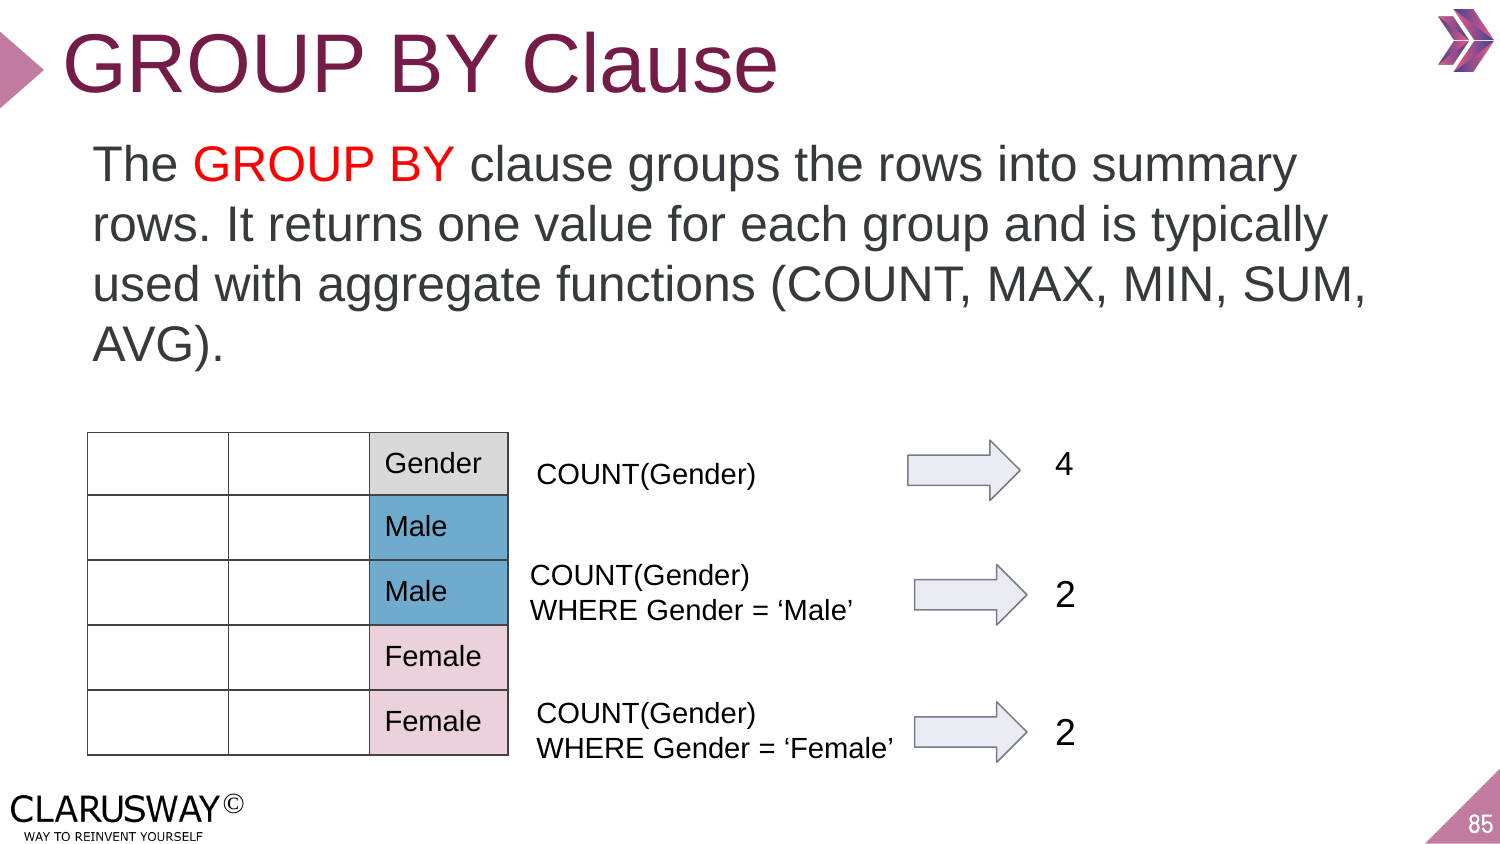

# GROUP BY Clause
The GROUP BY clause groups the rows into summary rows. It returns one value for each group and is typically used with aggregate functions (COUNT, MAX, MIN, SUM, AVG).
4
|  |  | Gender |
| --- | --- | --- |
|  |  | Male |
|  |  | Male |
|  |  | Female |
|  |  | Female |
COUNT(Gender)

COUNT(Gender)
WHERE Gender = ‘Male’
2

COUNT(Gender)
WHERE Gender = ‘Female’
2

85